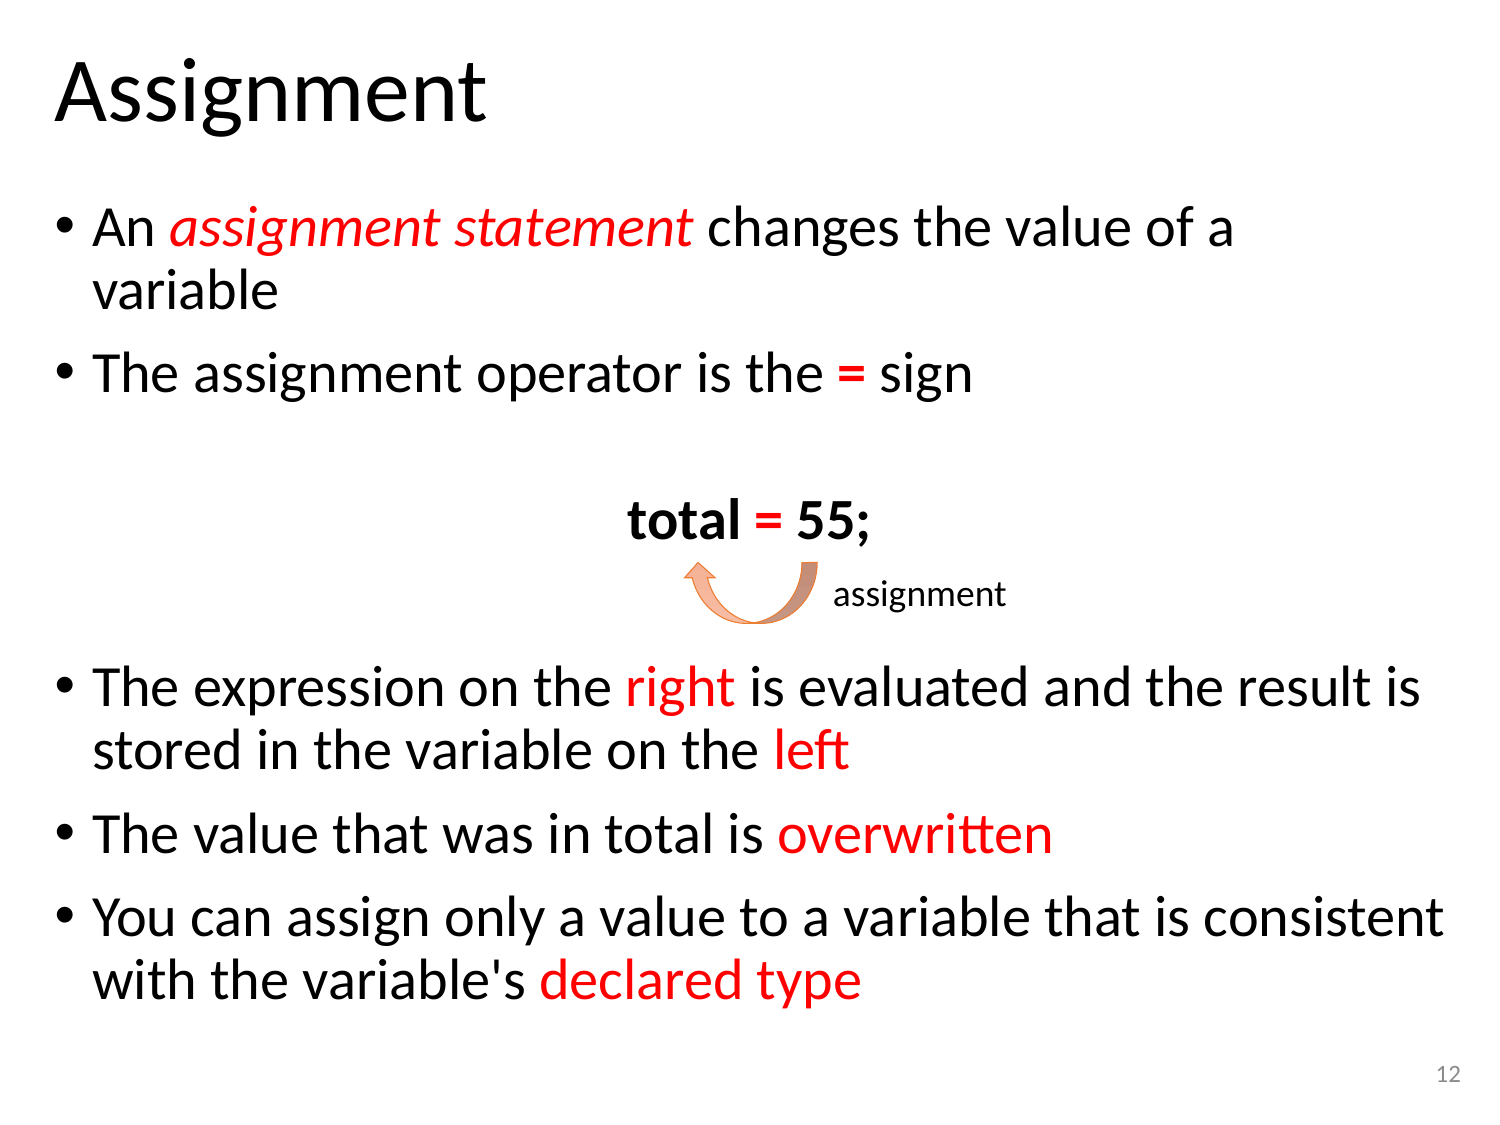

# Assignment
An assignment statement changes the value of a variable
The assignment operator is the = sign
total = 55;

The expression on the right is evaluated and the result is stored in the variable on the left
The value that was in total is overwritten
You can assign only a value to a variable that is consistent with the variable's declared type

assignment

12